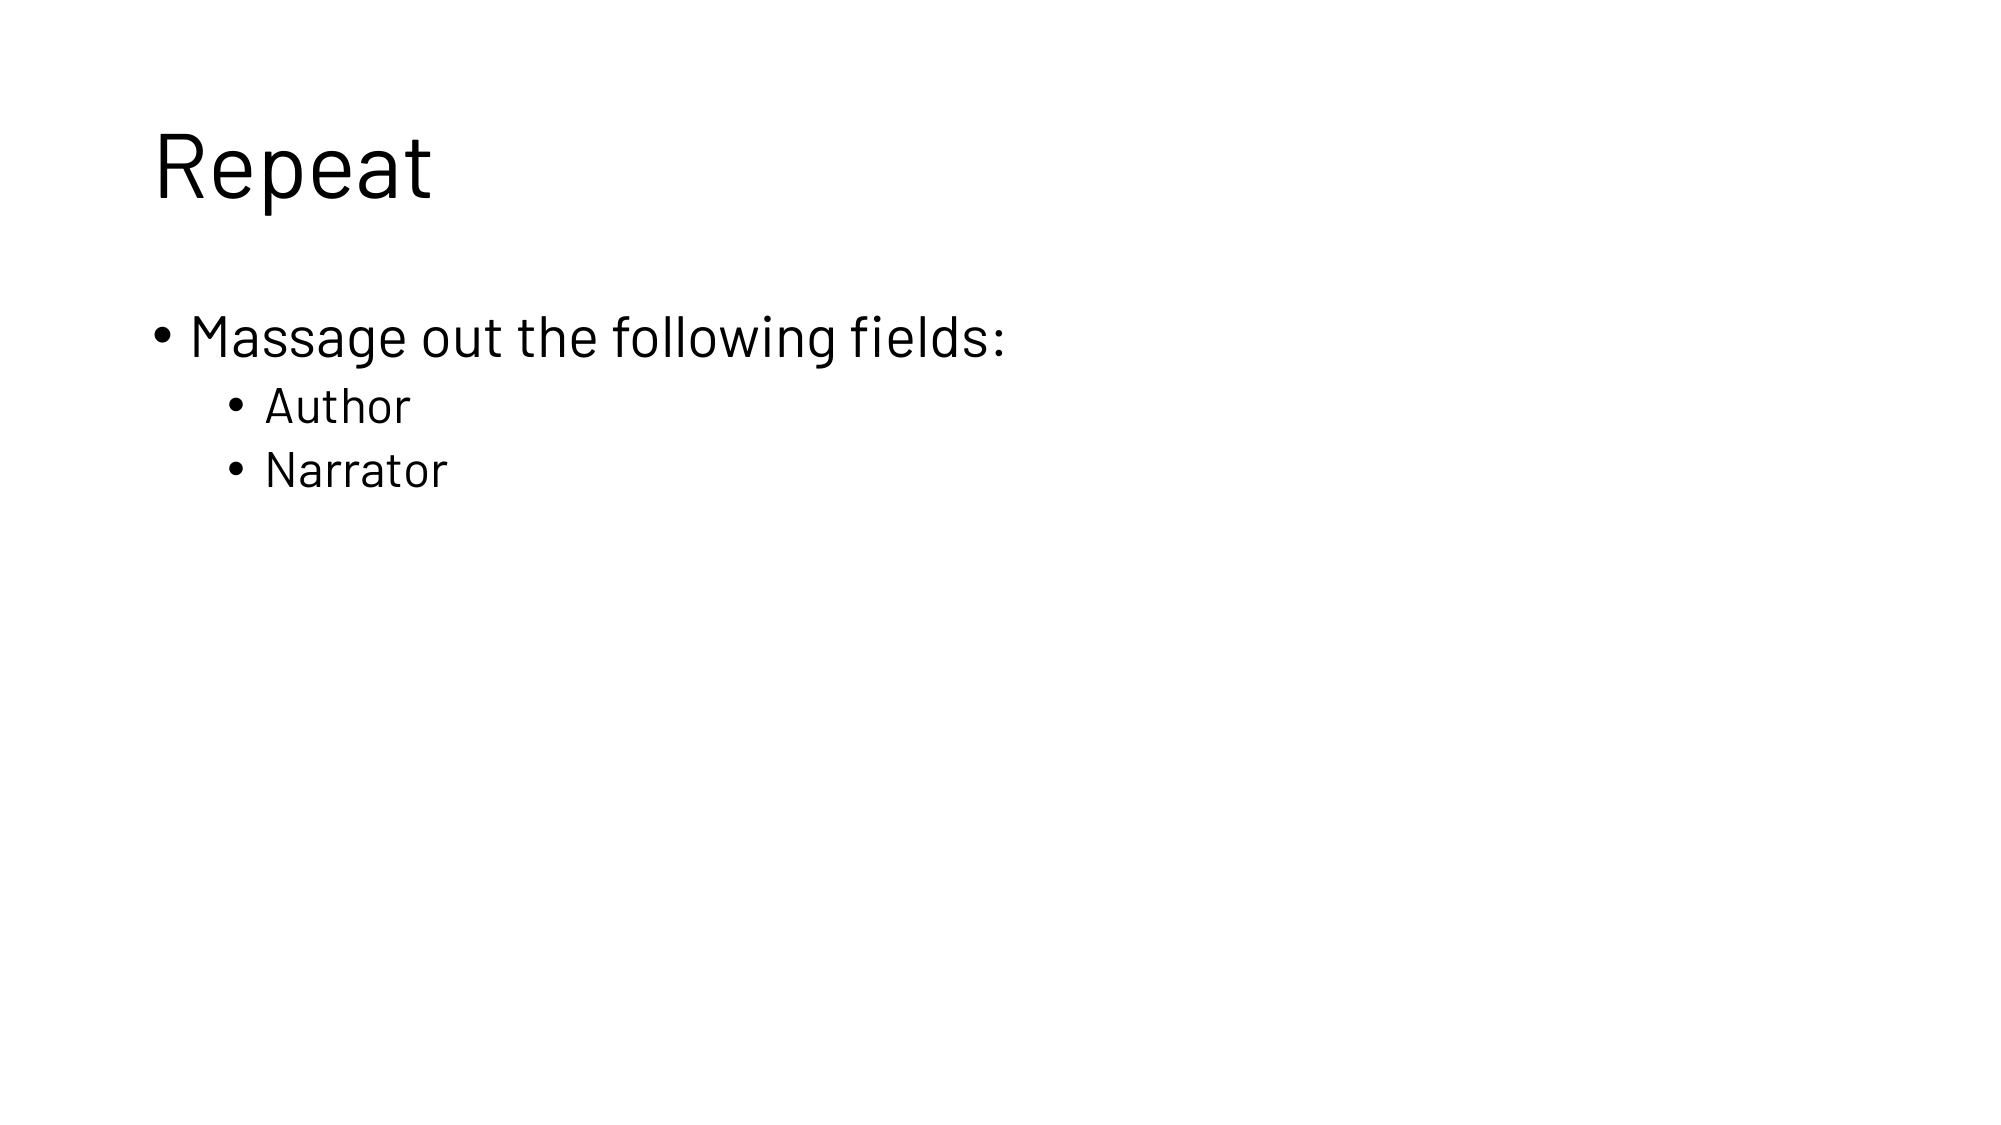

# Repeat
Massage out the following fields:
Author
Narrator